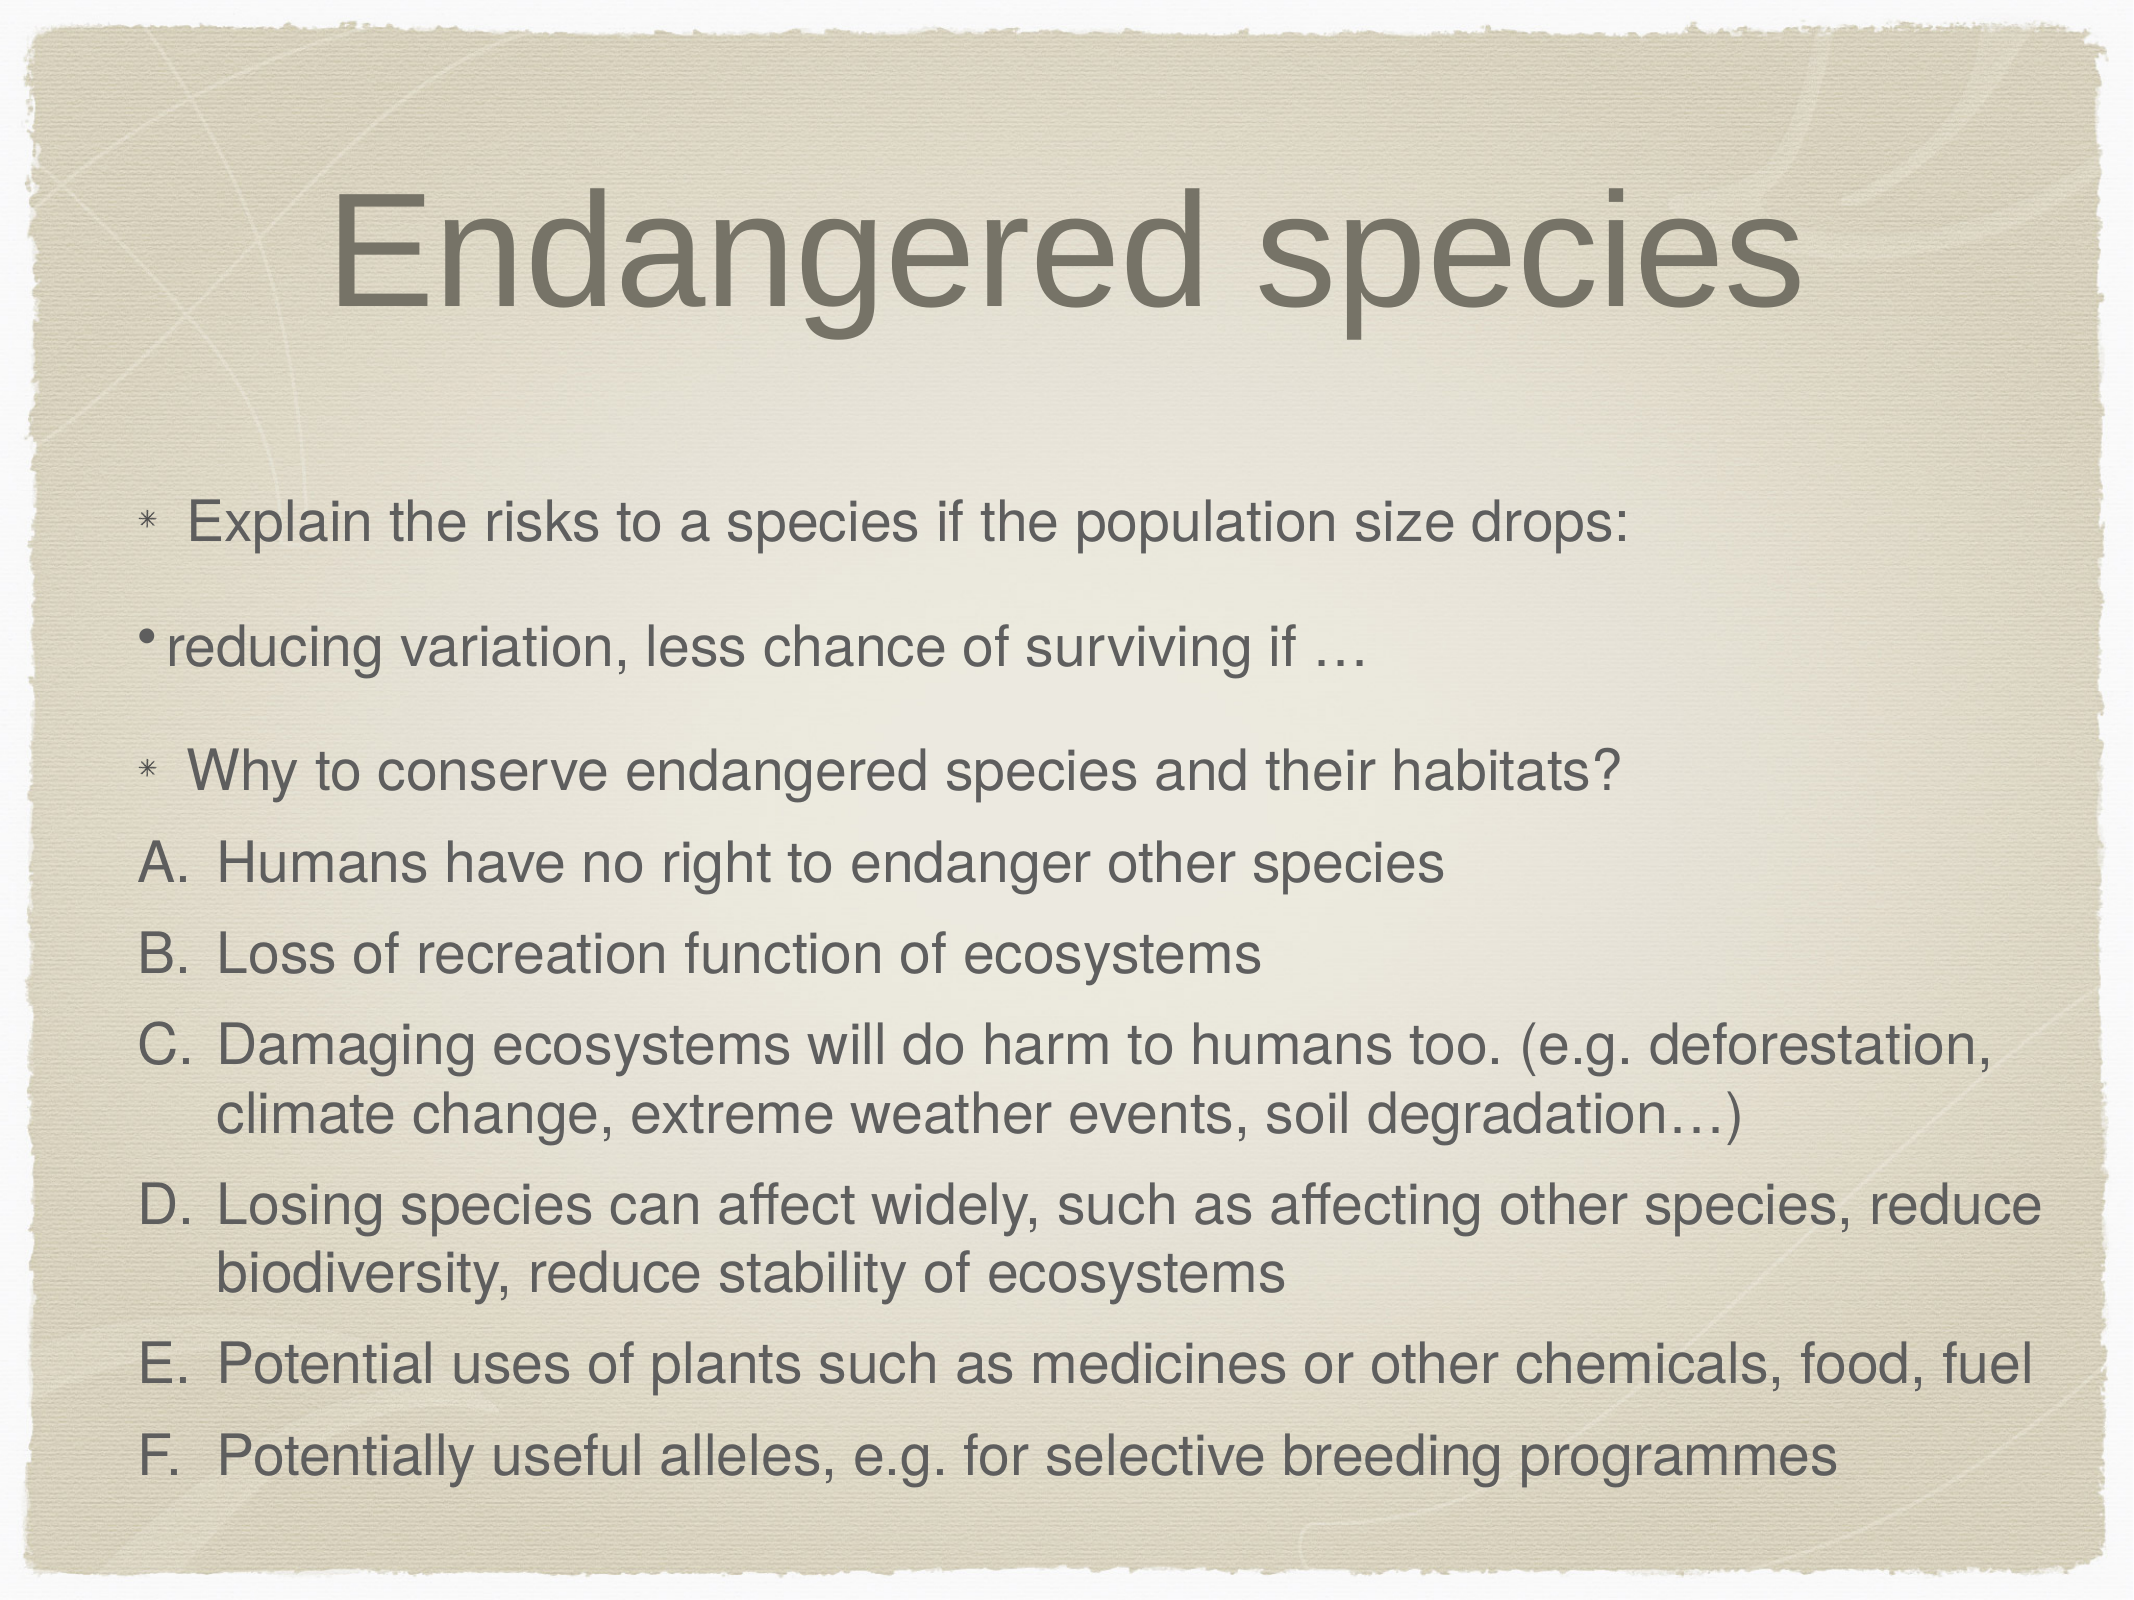

# Endangered species
Explain the risks to a species if the population size drops:
reducing variation, less chance of surviving if …
Why to conserve endangered species and their habitats?
Humans have no right to endanger other species
Loss of recreation function of ecosystems
Damaging ecosystems will do harm to humans too. (e.g. deforestation, climate change, extreme weather events, soil degradation…)
Losing species can affect widely, such as affecting other species, reduce biodiversity, reduce stability of ecosystems
Potential uses of plants such as medicines or other chemicals, food, fuel
Potentially useful alleles, e.g. for selective breeding programmes